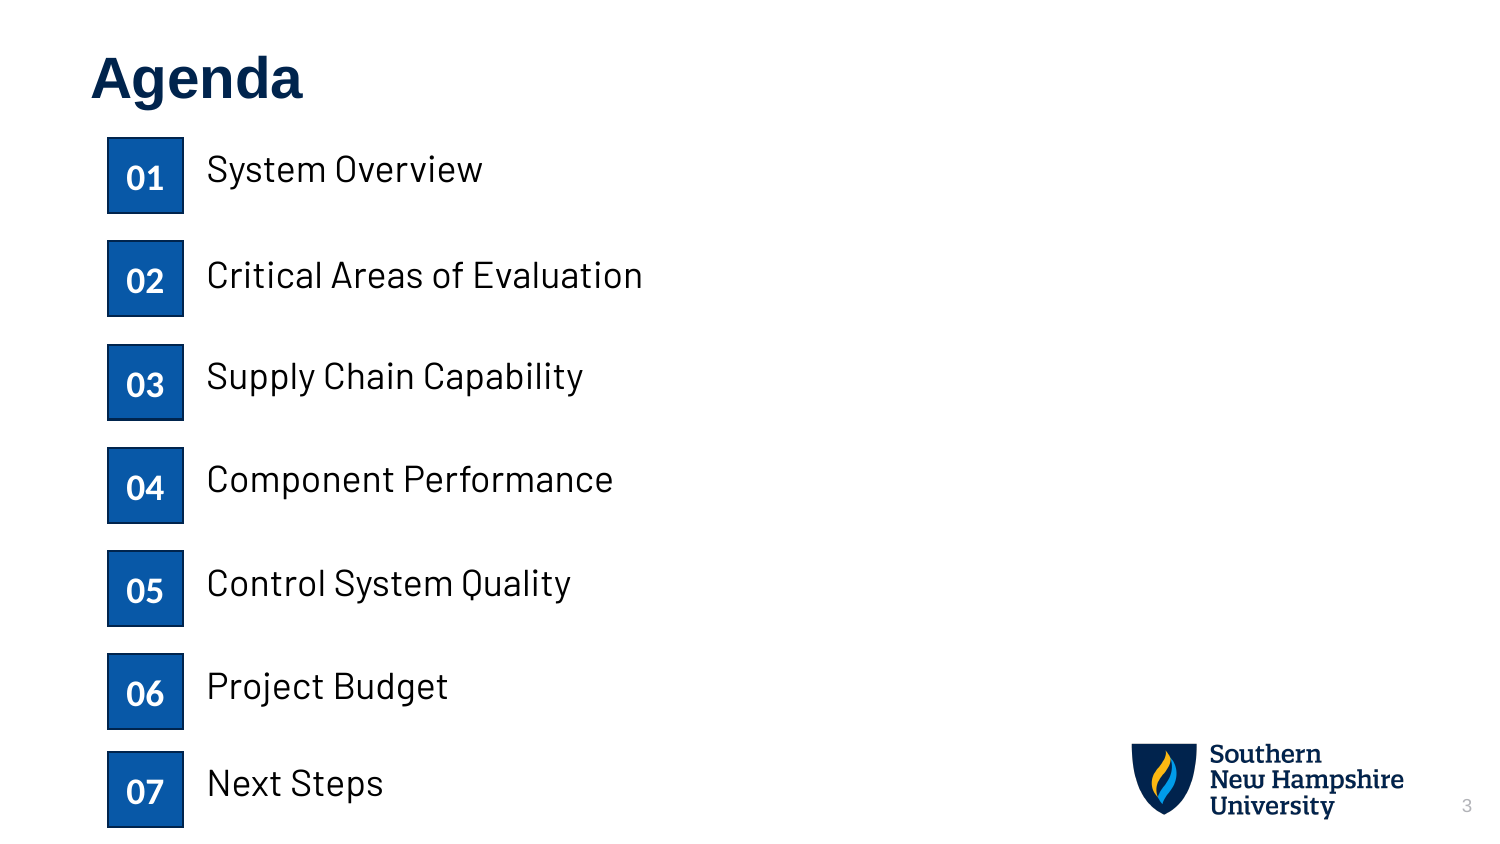

# Agenda
01
System Overview
02
Critical Areas of Evaluation
03
Supply Chain Capability
04
Component Performance
05
Control System Quality
06
Project Budget
07
Next Steps
3